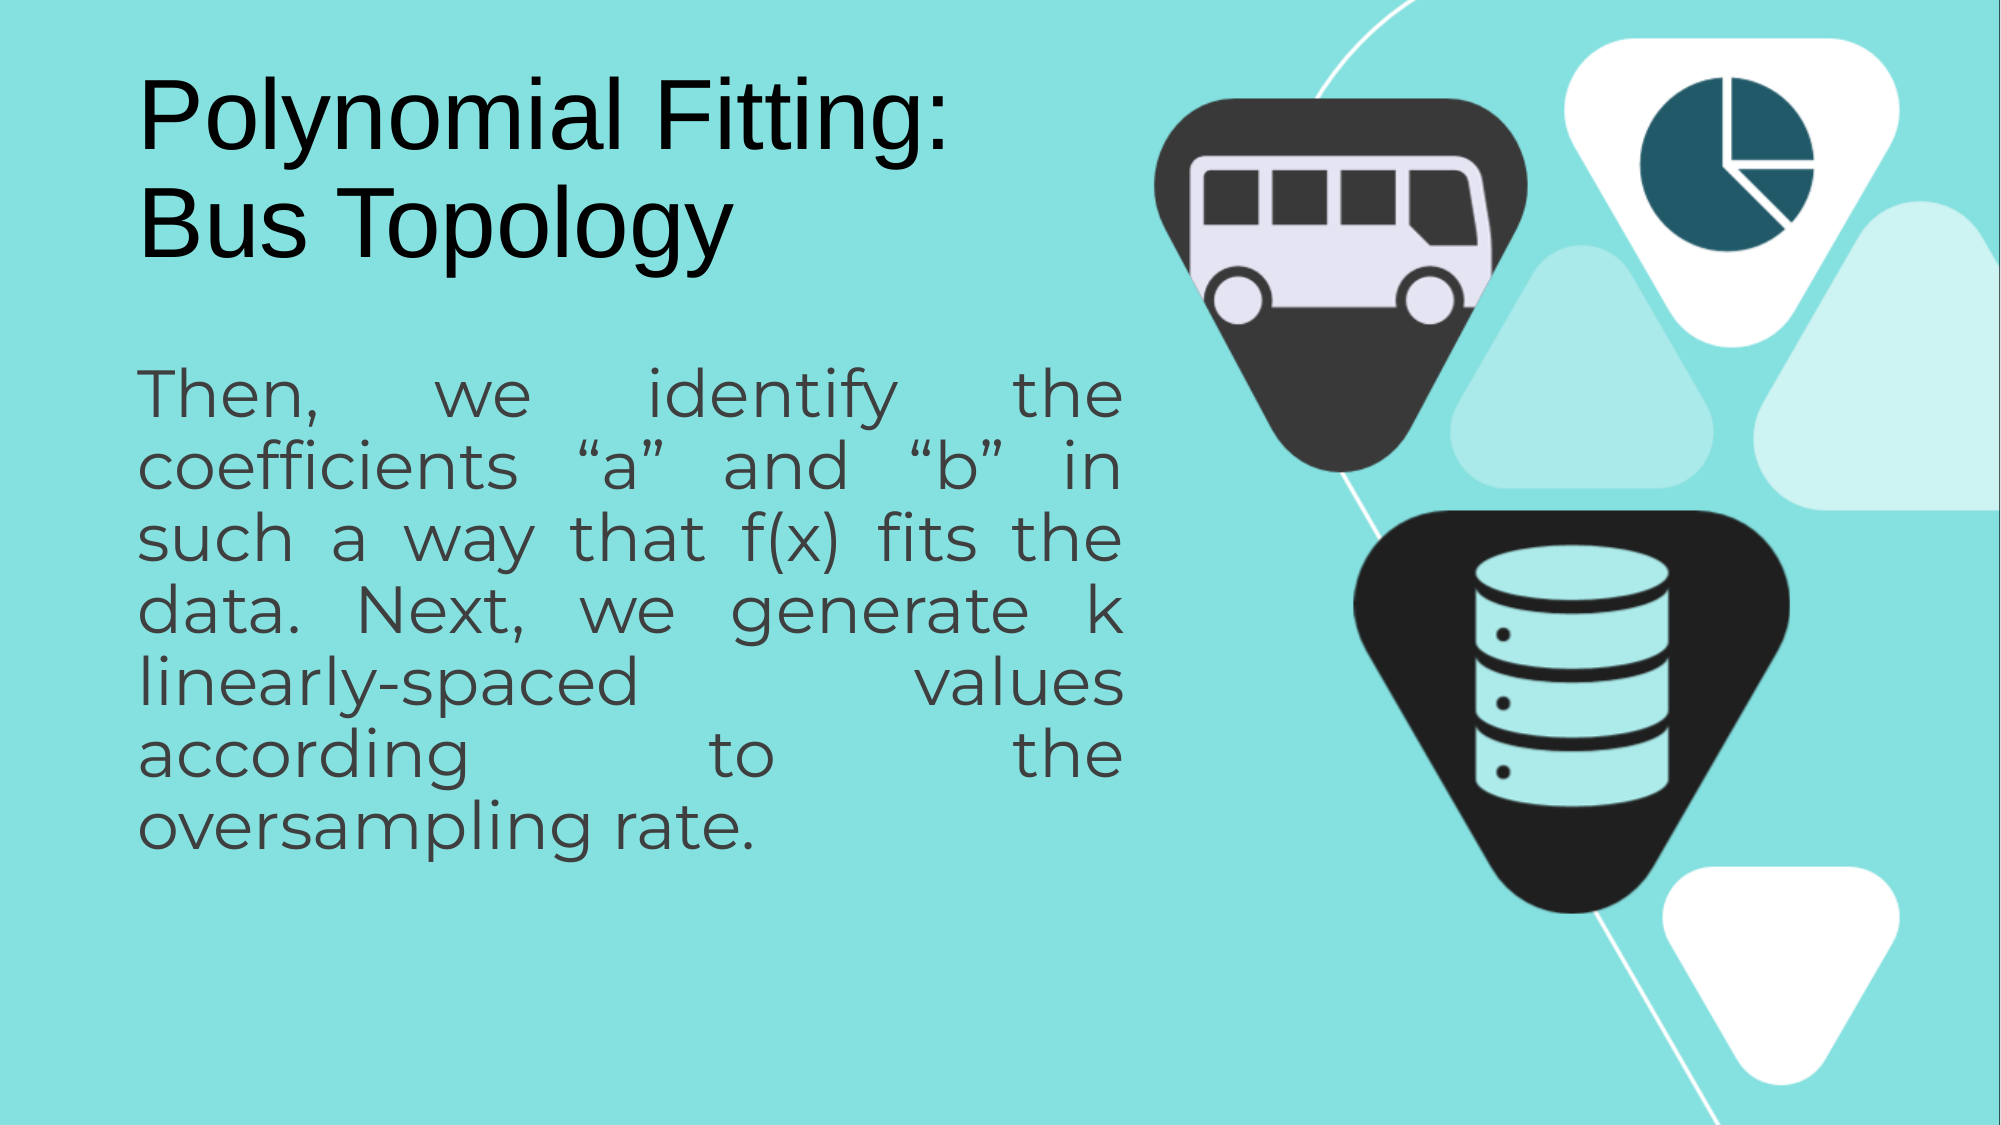

# Polynomial Fitting: Bus Topology
Then, we identify the coefficients “a” and “b” in such a way that f(x) fits the data. Next, we generate k linearly-spaced values according to the oversampling rate.